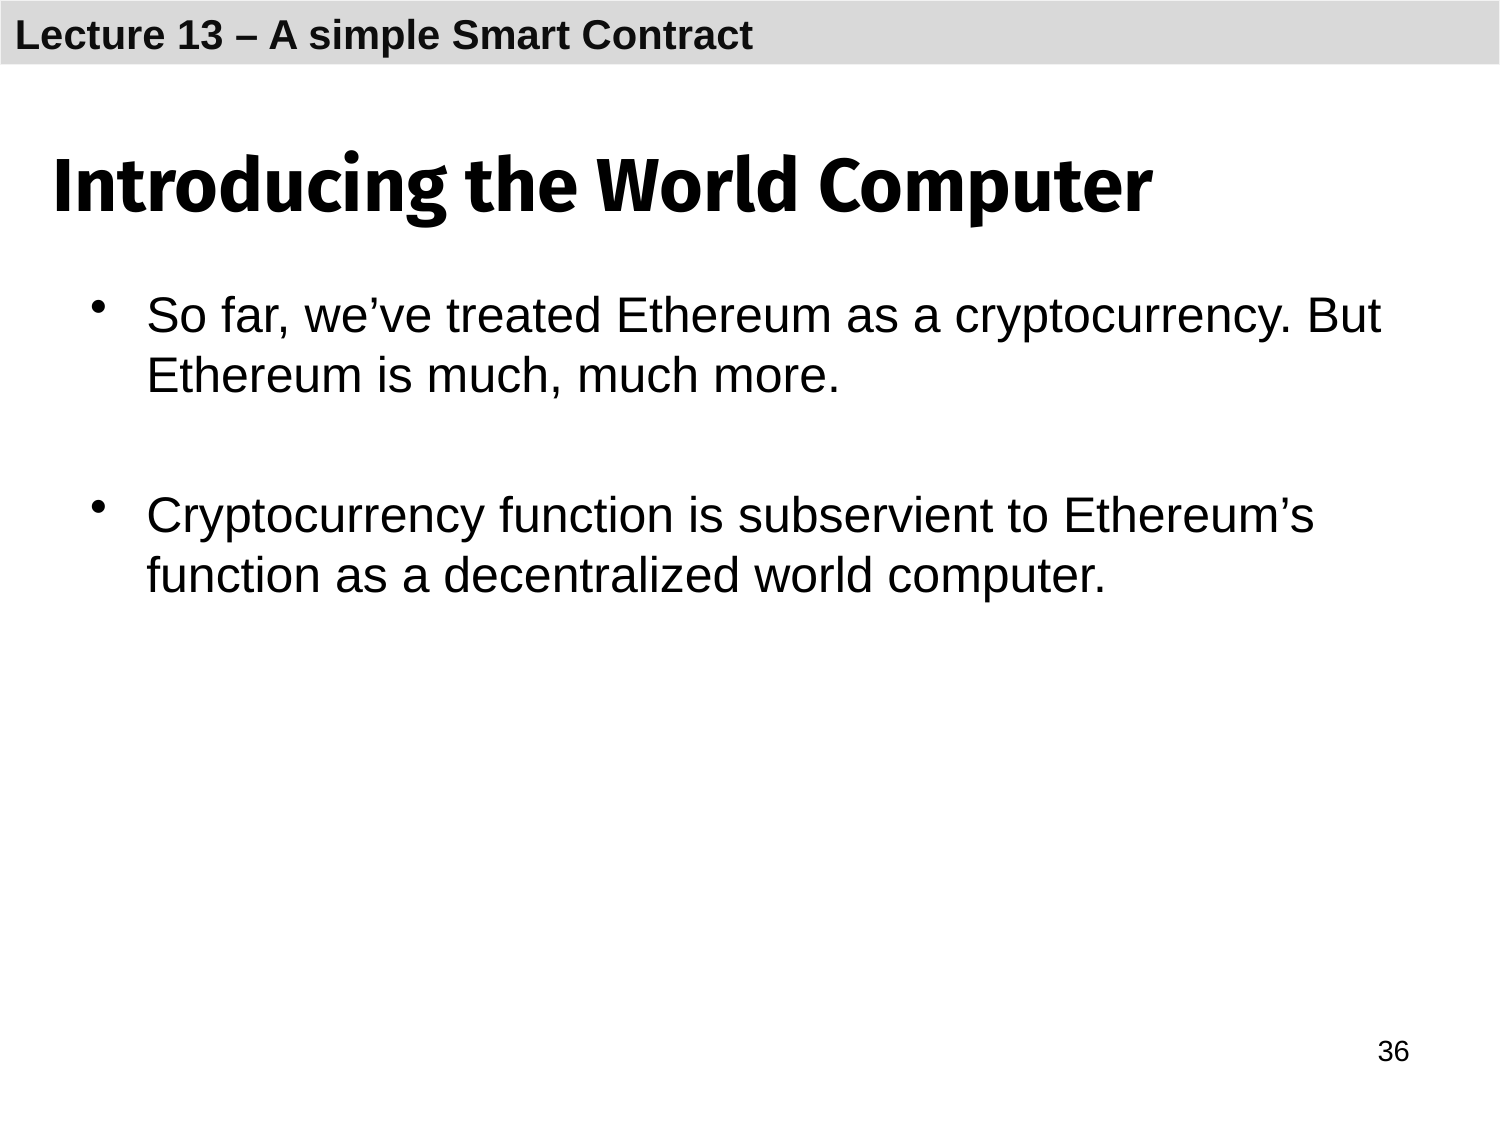

# Introducing the World Computer
So far, we’ve treated Ethereum as a cryptocurrency. But Ethereum is much, much more.

Cryptocurrency function is subservient to Ethereum’s function as a decentralized world computer.

36